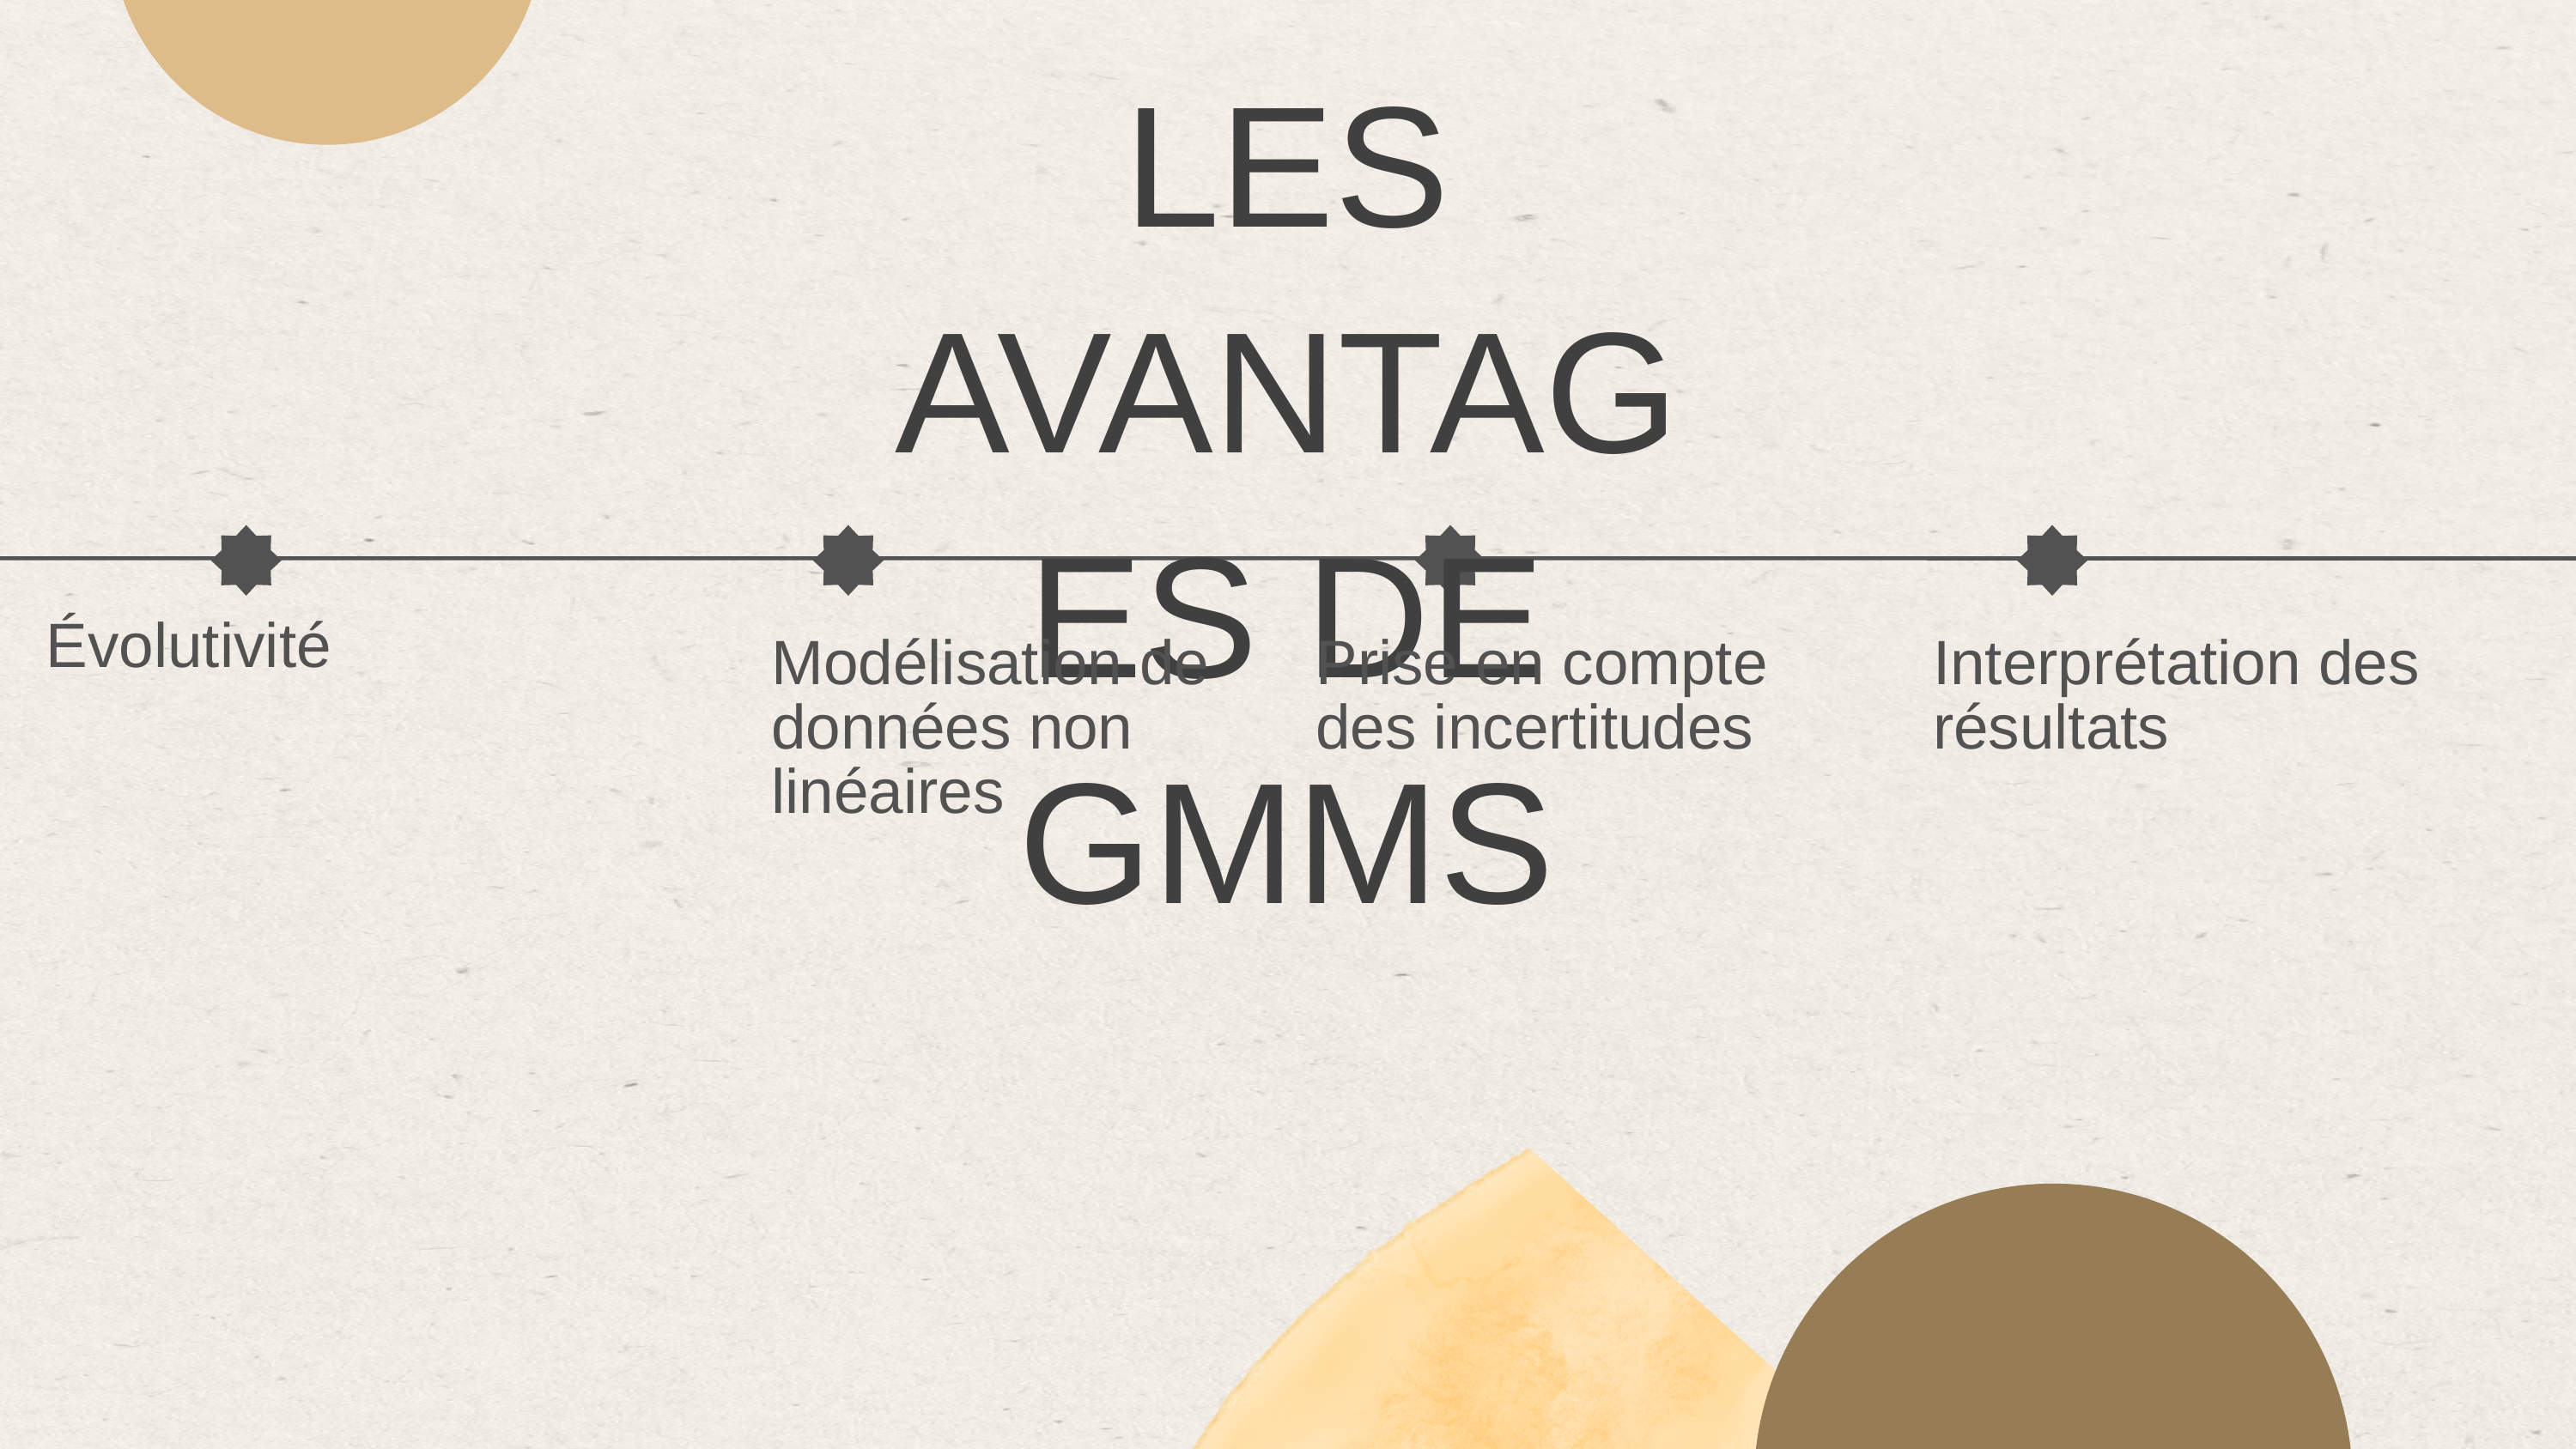

LES AVANTAGES DE GMMS

Évolutivité
Modélisation de données non linéaires
Prise en compte des incertitudes
Interprétation des résultats